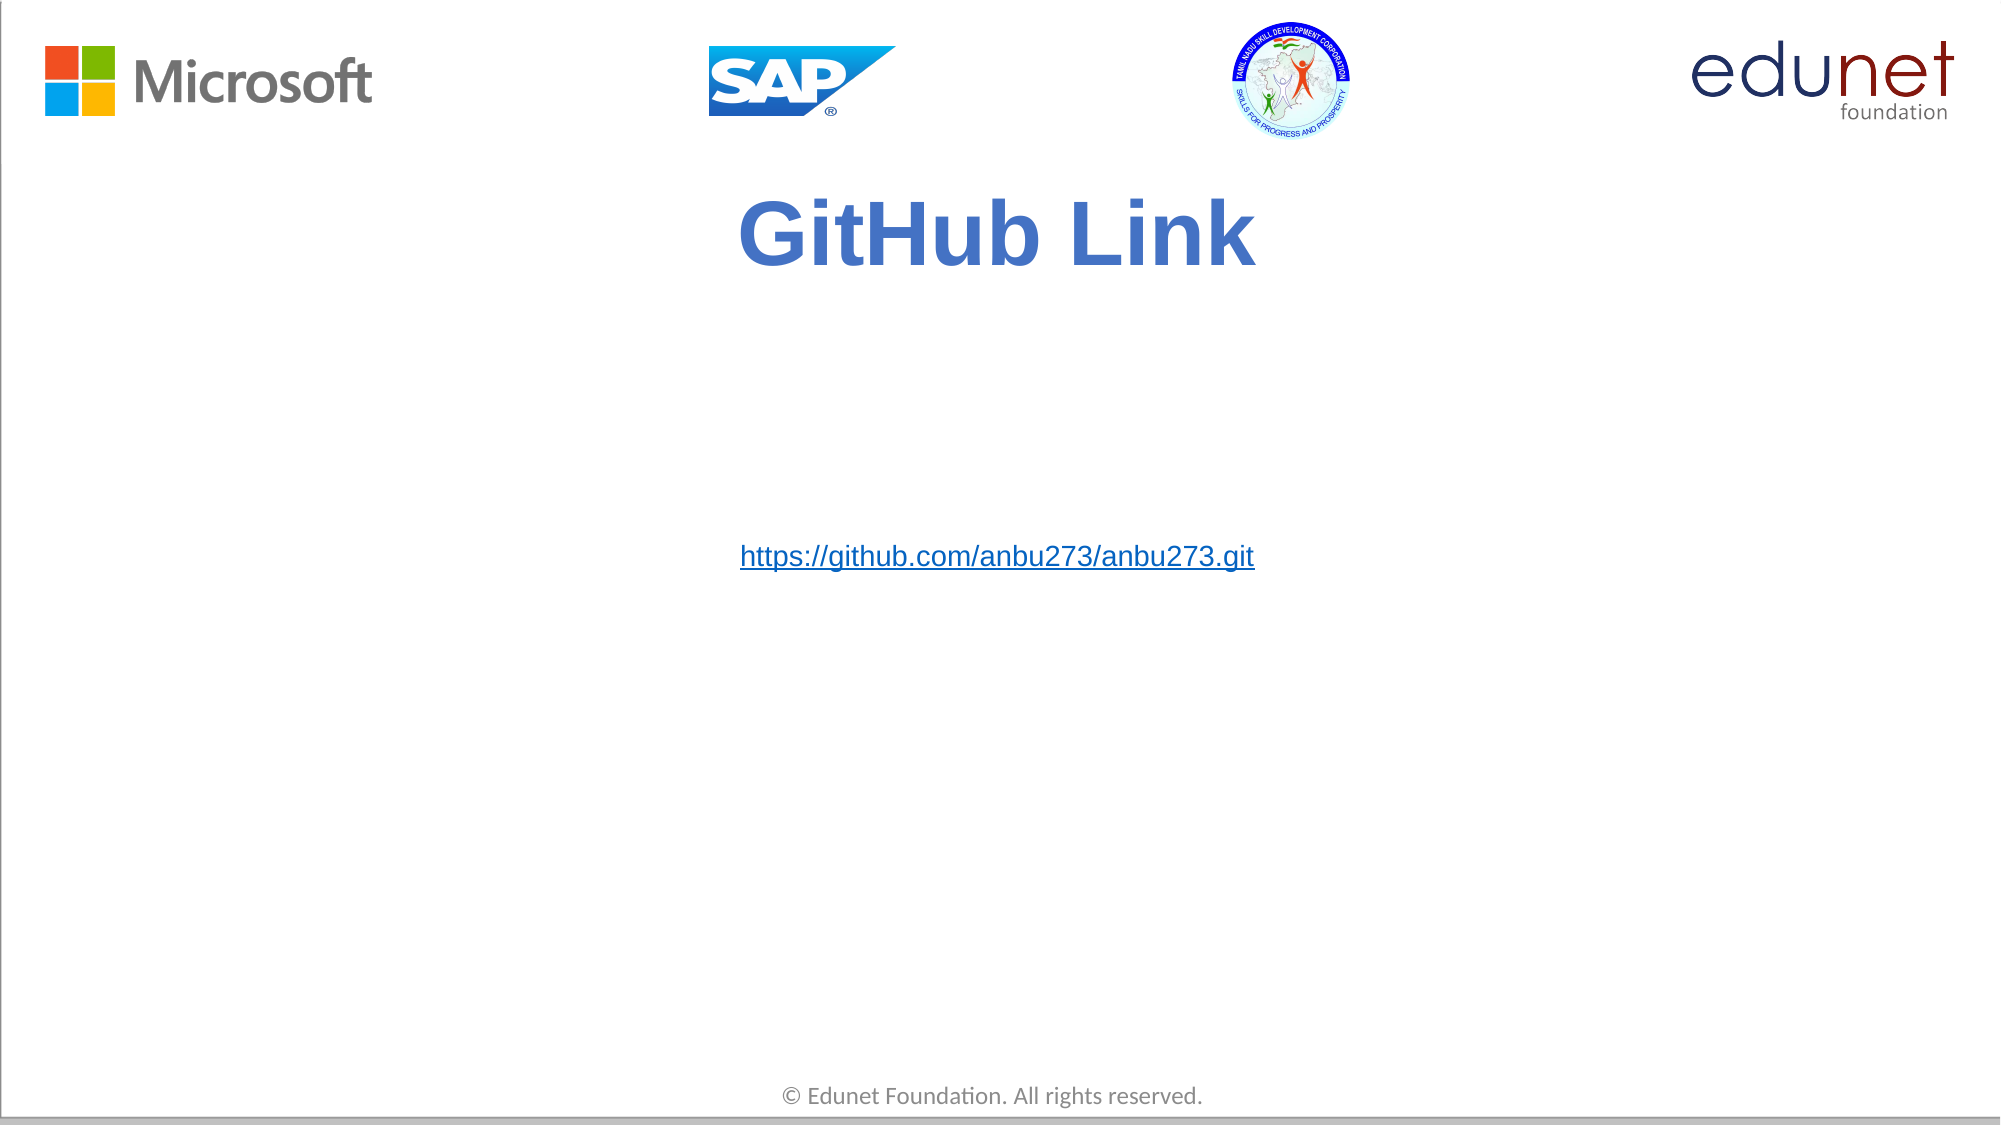

# GitHub Link
https://github.com/anbu273/anbu273.git

© Edunet Foundation. All rights reserved.